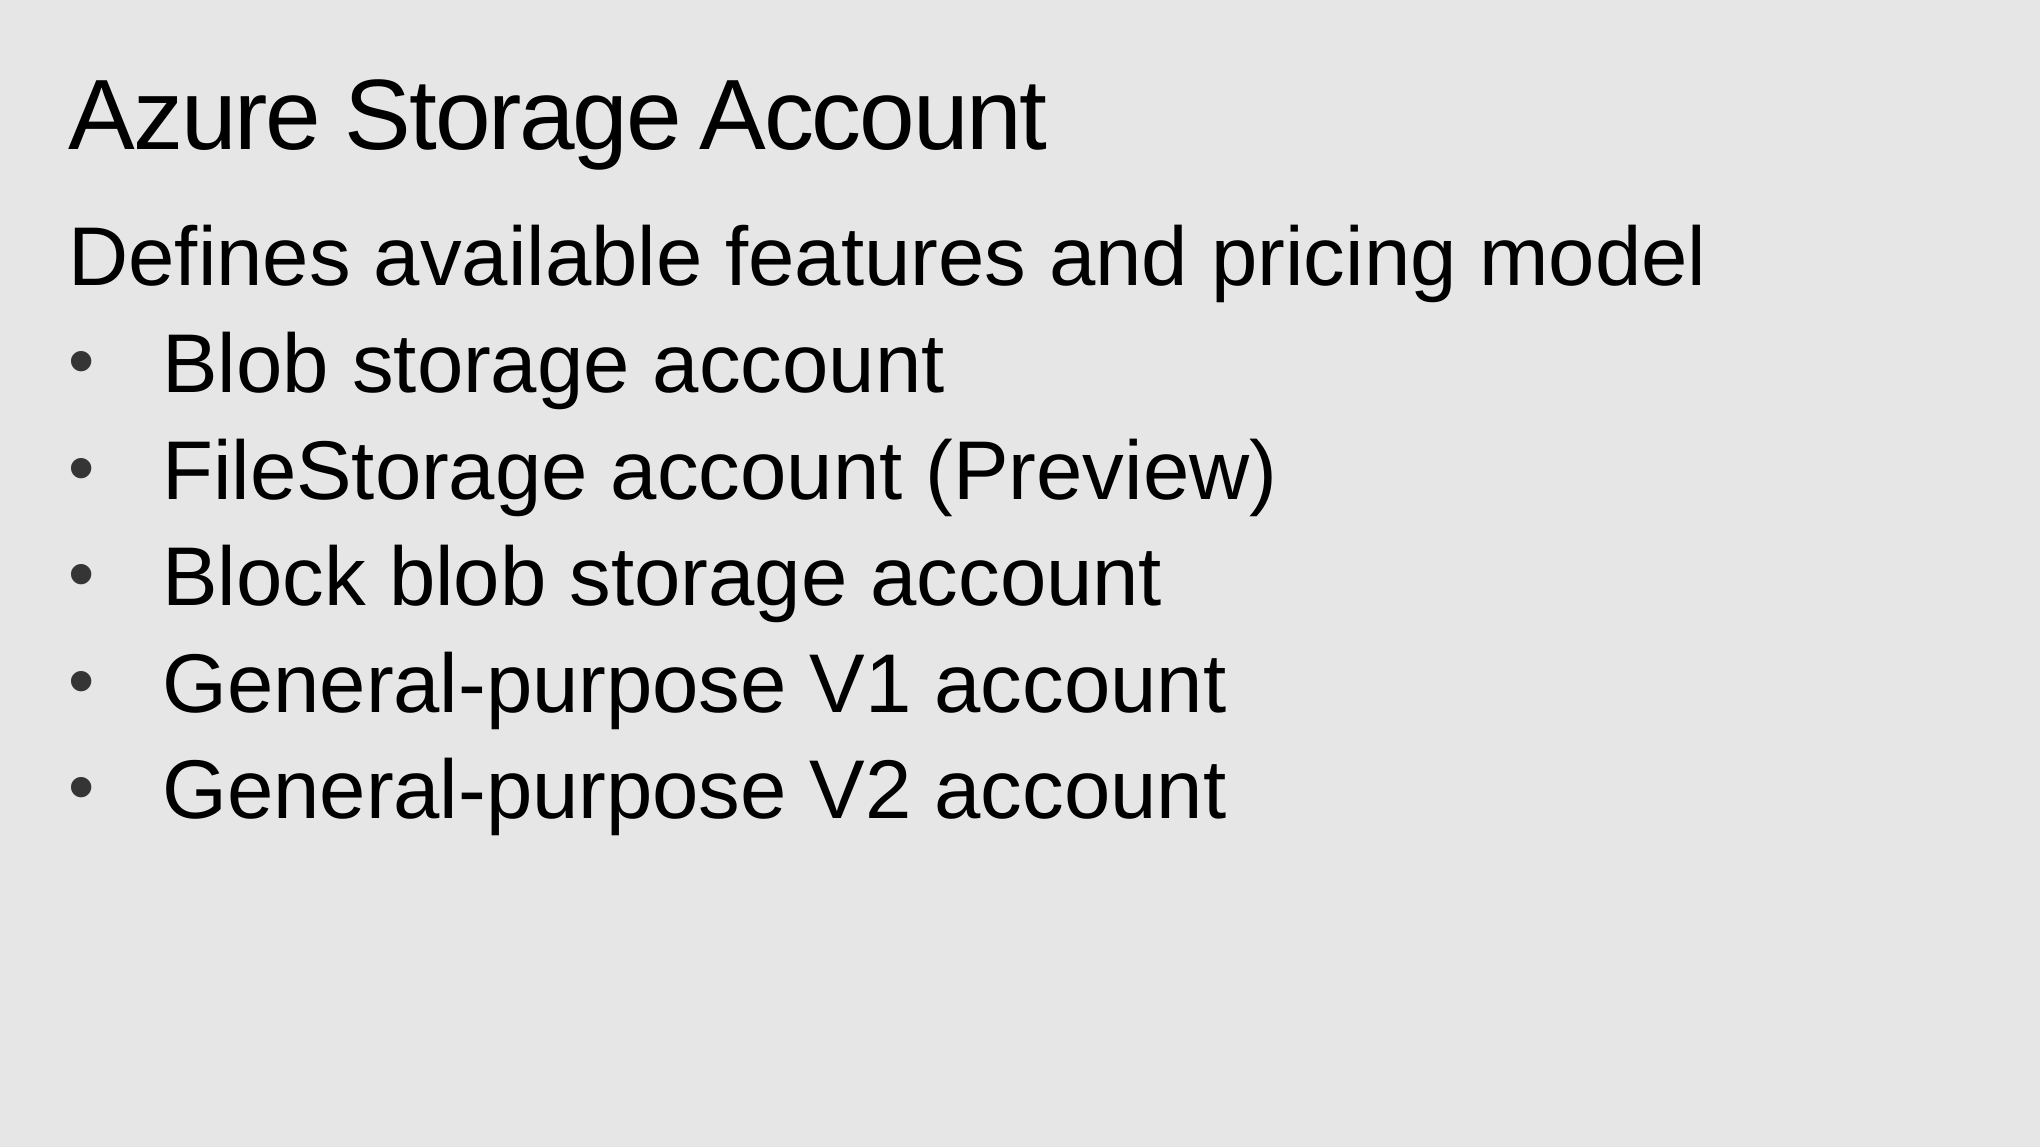

# Azure Storage Account
Defines available features and pricing model
Blob storage account
FileStorage account (Preview)
Block blob storage account
General-purpose V1 account
General-purpose V2 account